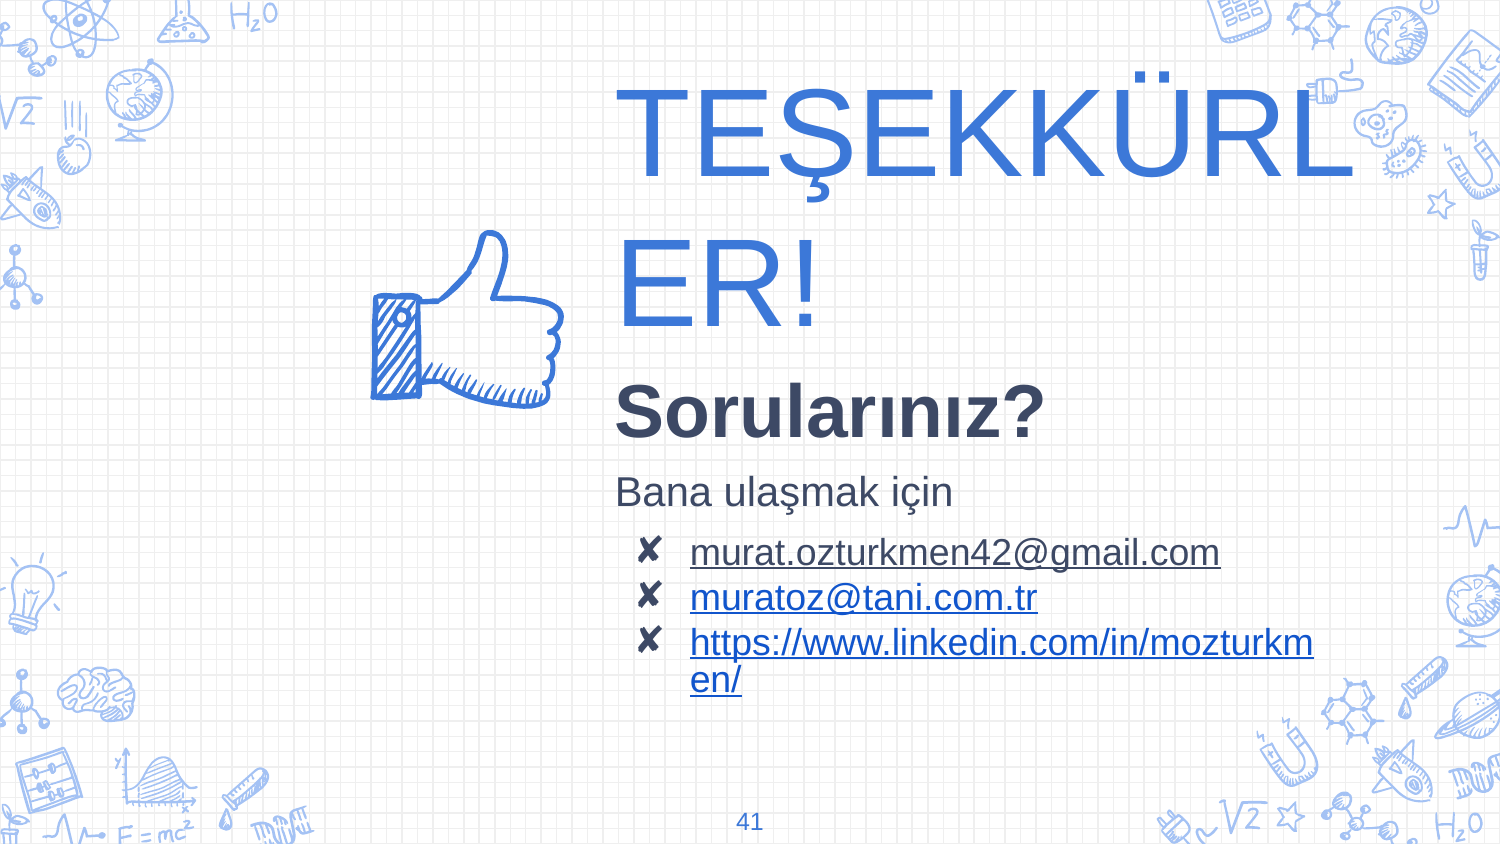

TEŞEKKÜRLER!

Sorularınız?
Bana ulaşmak için
murat.ozturkmen42@gmail.com
muratoz@tani.com.tr
https://www.linkedin.com/in/mozturkmen/

41